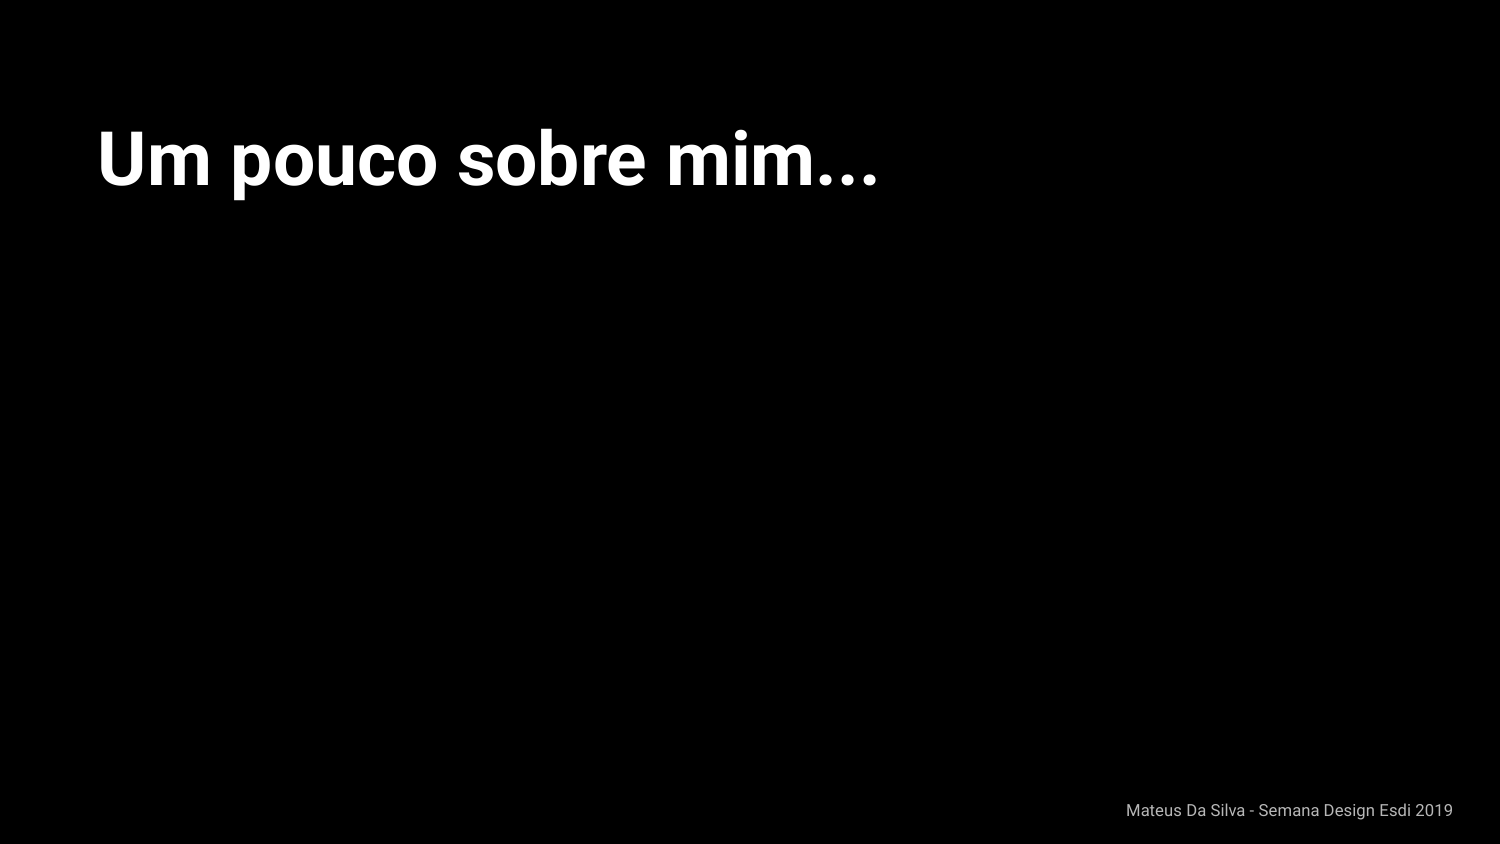

Um pouco sobre mim...

Mateus Da Silva - Semana Design Esdi 2019